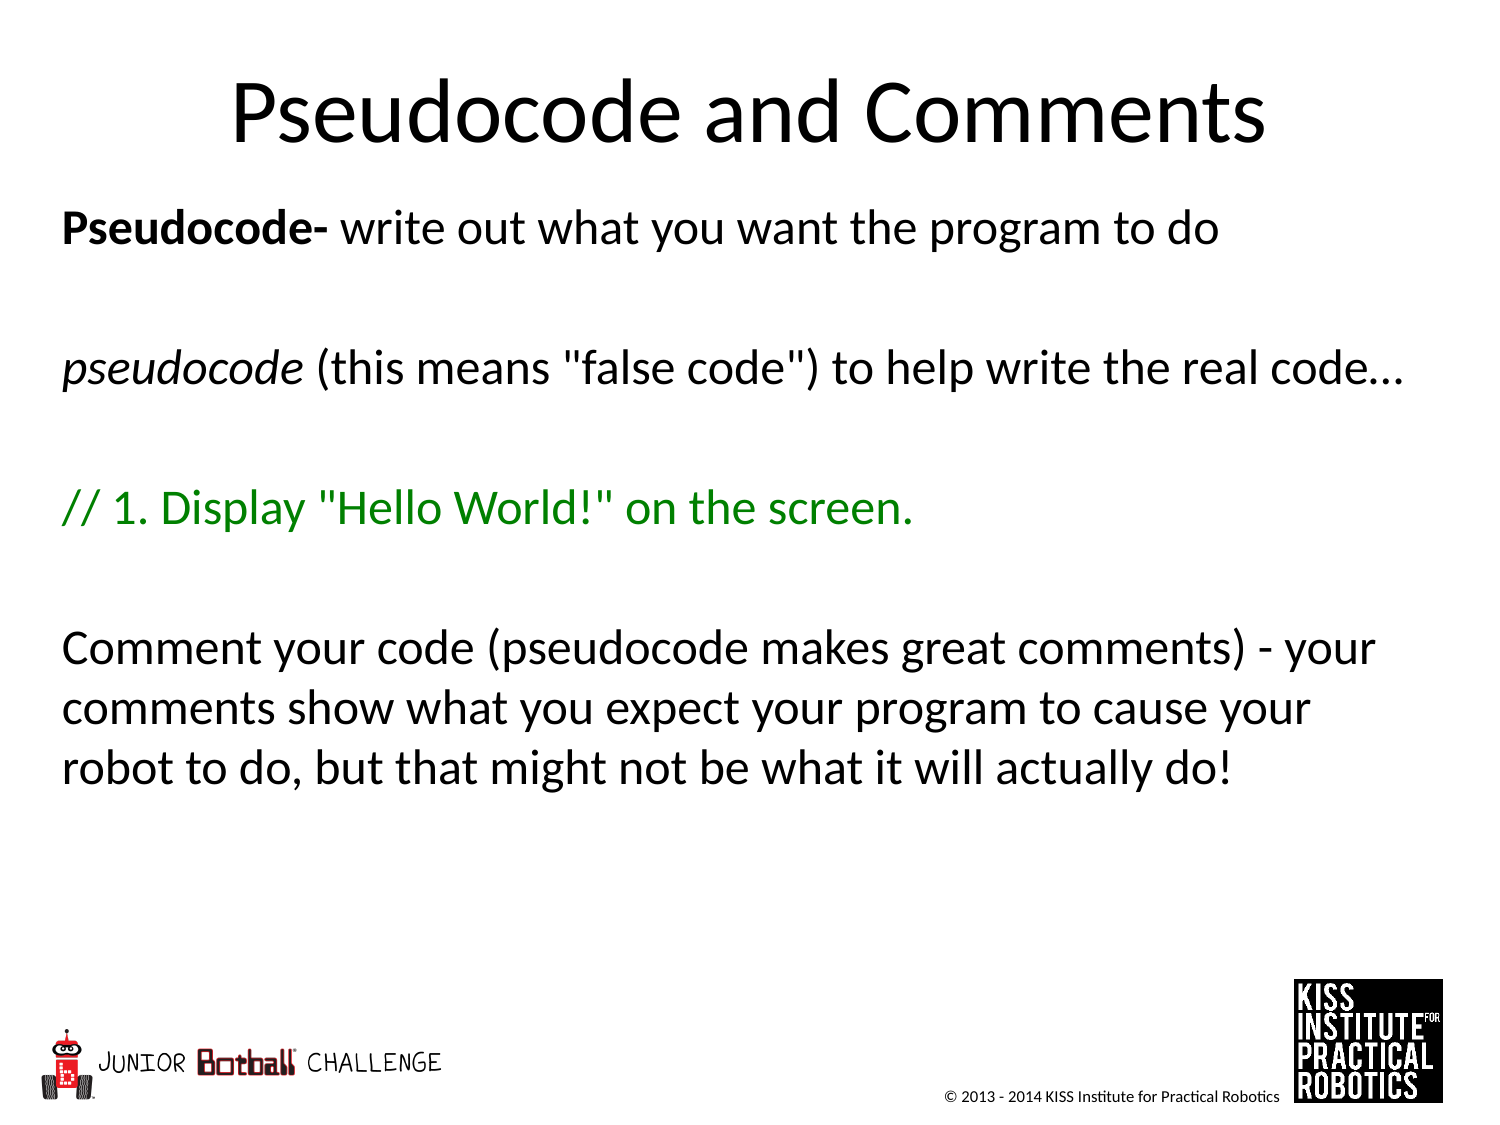

# Pseudocode and Comments
Pseudocode- write out what you want the program to do

pseudocode (this means "false code") to help write the real code…

// 1. Display "Hello World!" on the screen.

Comment your code (pseudocode makes great comments) - your comments show what you expect your program to cause your robot to do, but that might not be what it will actually do!